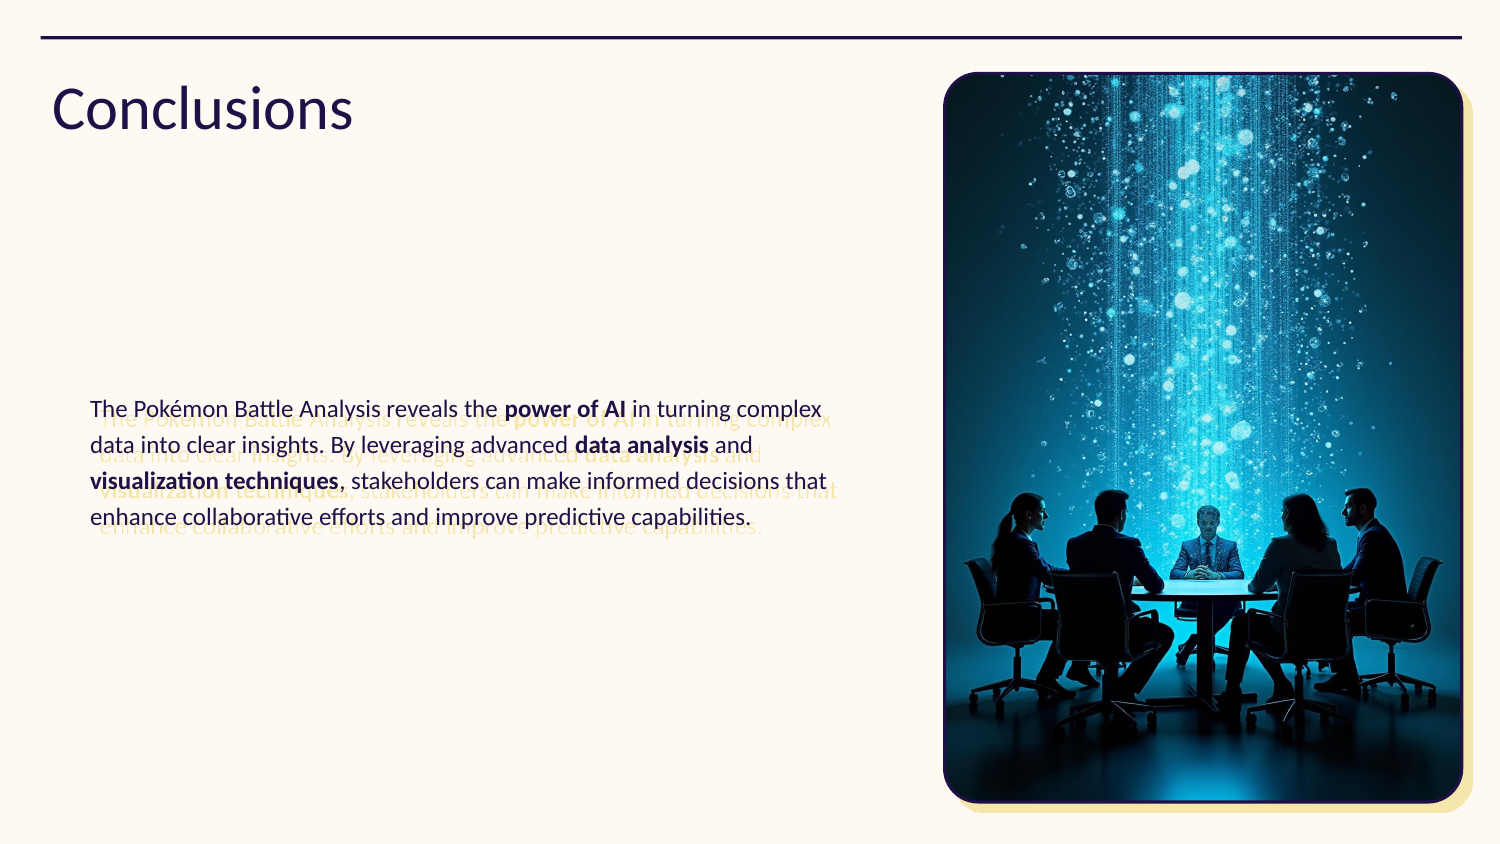

# Conclusions

The Pokémon Battle Analysis reveals the power of AI in turning complex data into clear insights. By leveraging advanced data analysis and visualization techniques, stakeholders can make informed decisions that enhance collaborative efforts and improve predictive capabilities.